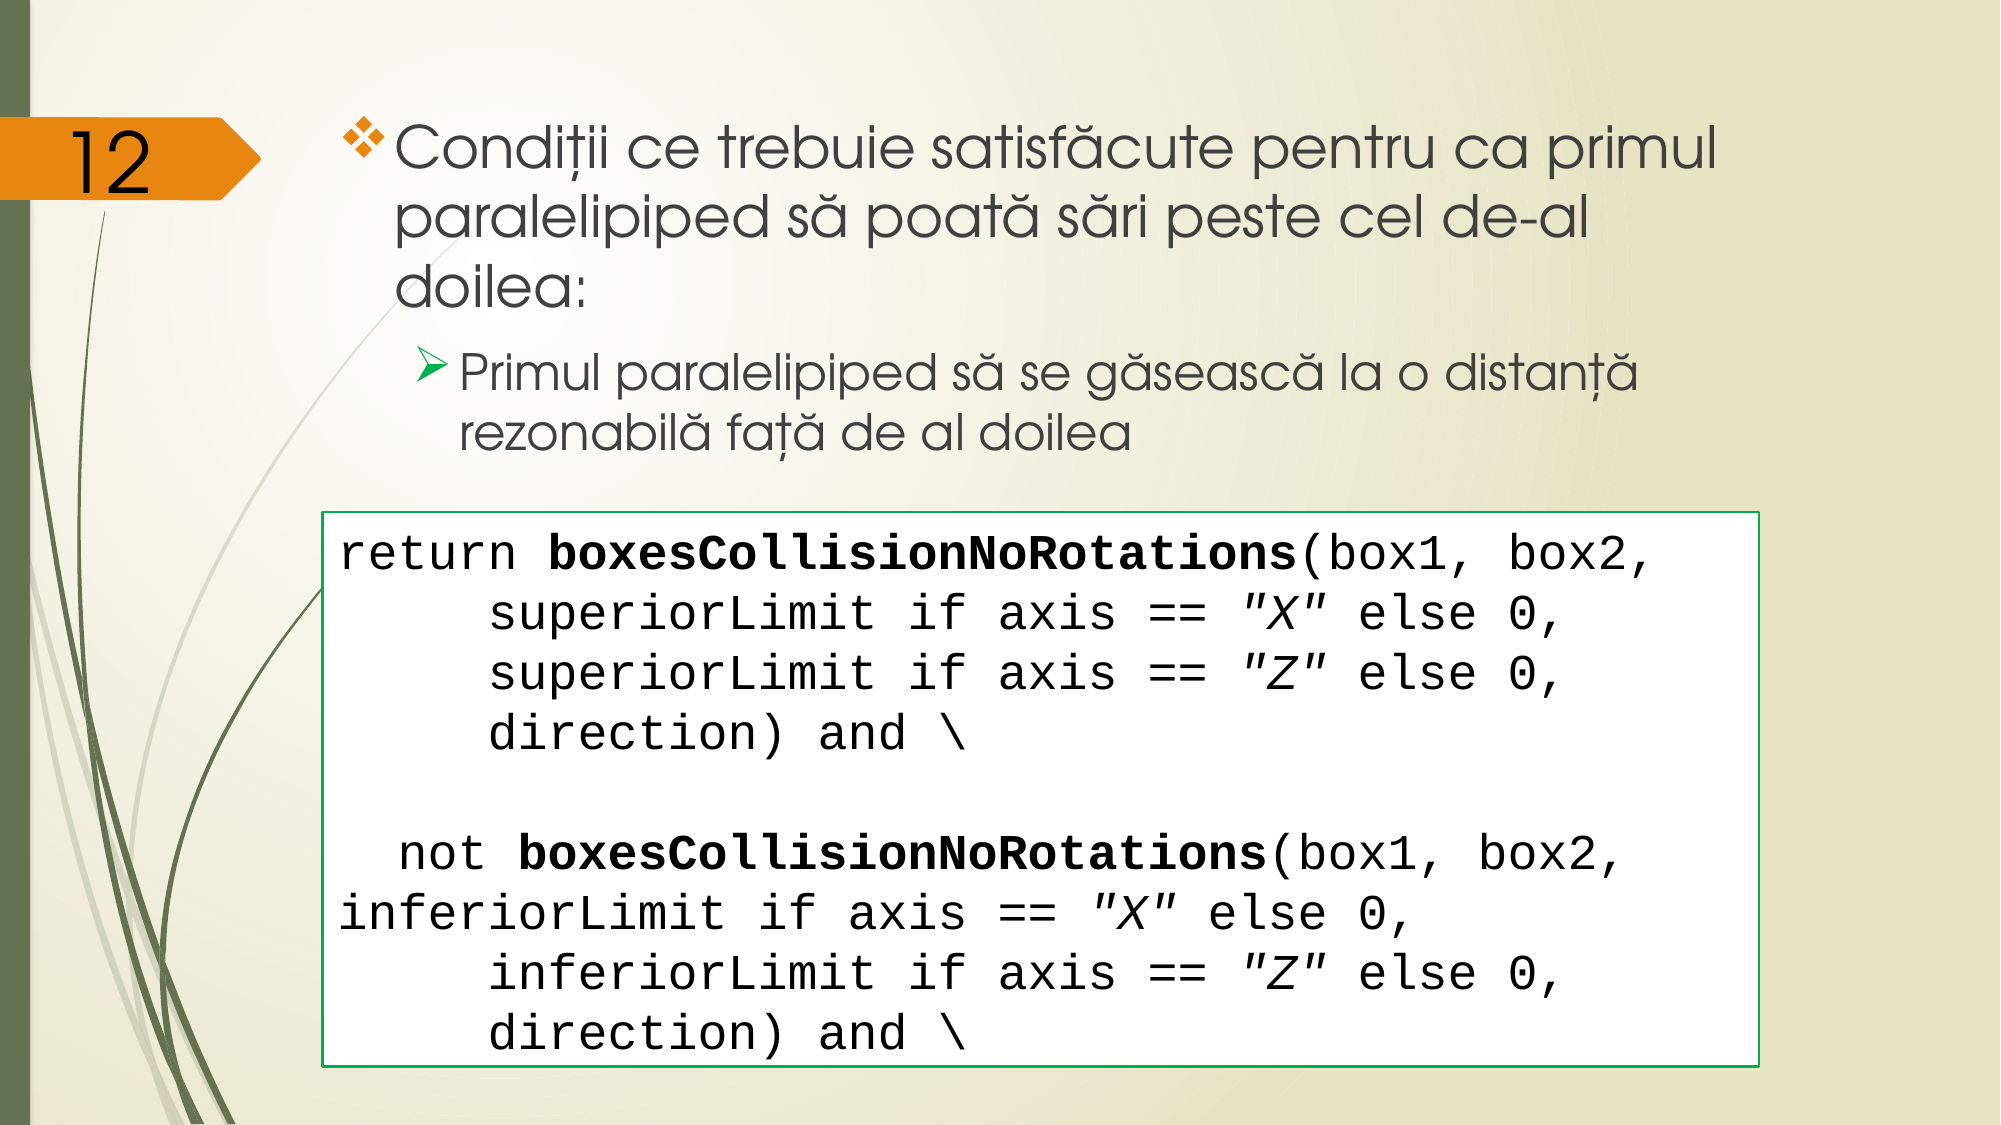

12
Condiții ce trebuie satisfăcute pentru ca primul paralelipiped să poată sări peste cel de-al doilea:
Primul paralelipiped să se găsească la o distanță rezonabilă față de al doilea
return boxesCollisionNoRotations(box1, box2,
	superiorLimit if axis == "X" else 0,
	superiorLimit if axis == "Z" else 0,
	direction) and \

  not boxesCollisionNoRotations(box1, box2, 	inferiorLimit if axis == "X" else 0,
	inferiorLimit if axis == "Z" else 0,
	direction) and \